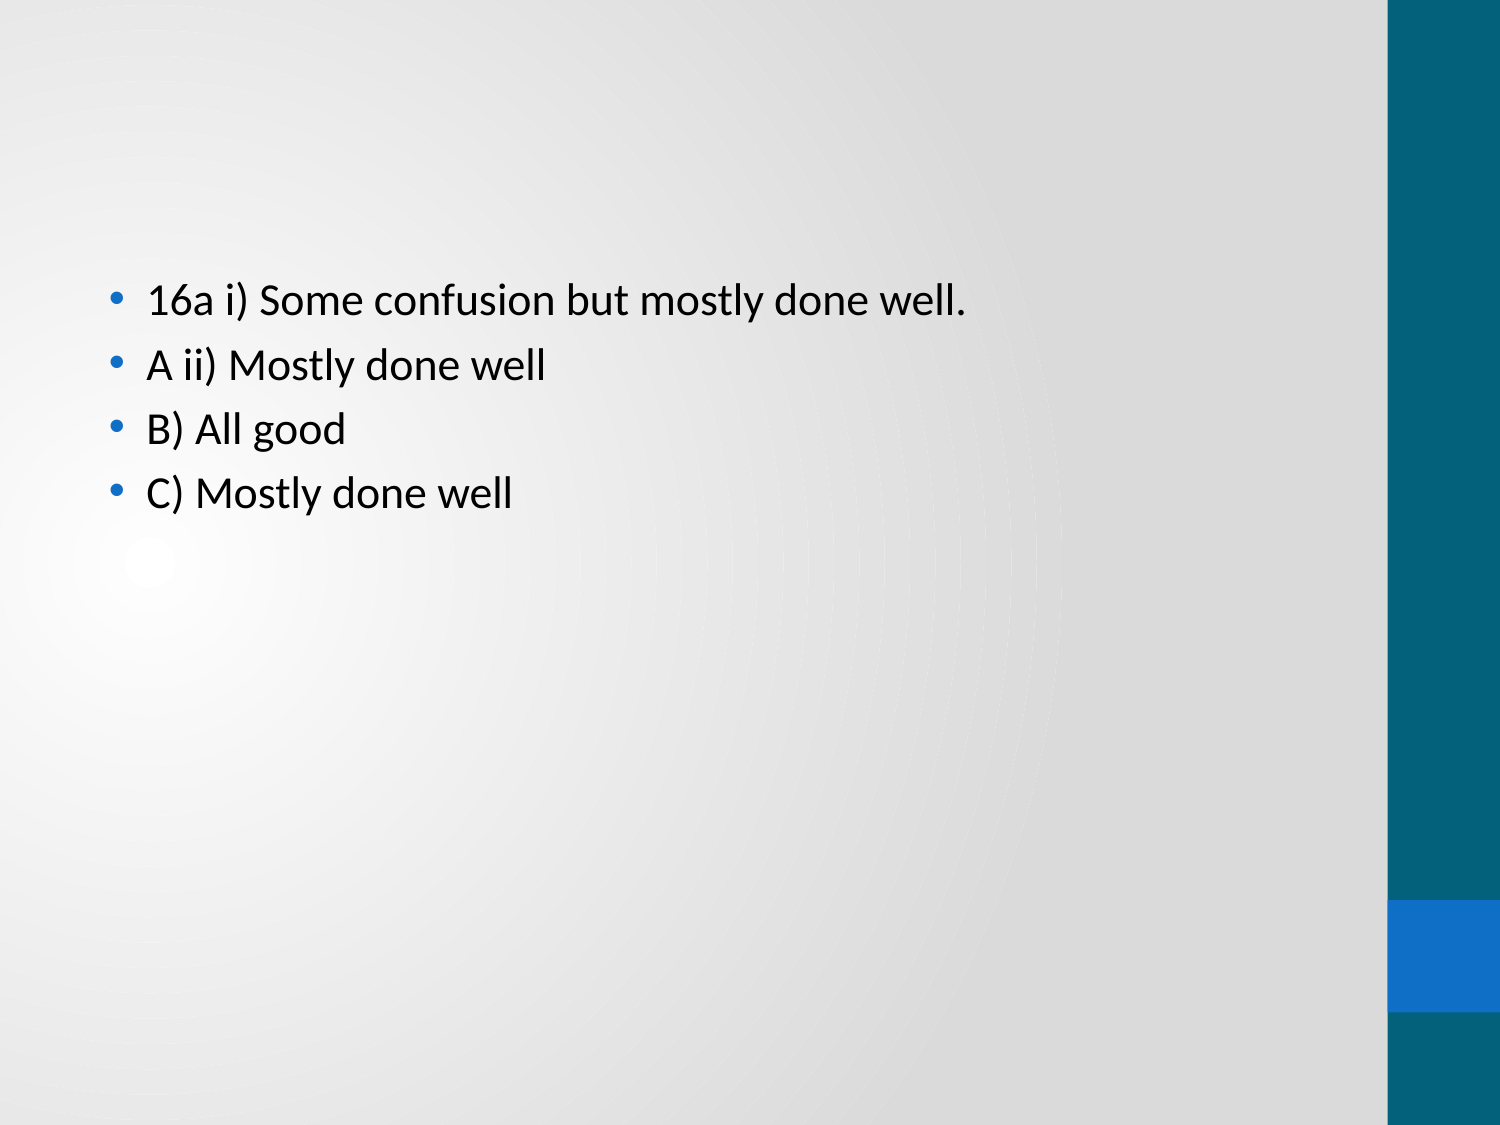

#
16a i) Some confusion but mostly done well.
A ii) Mostly done well
B) All good
C) Mostly done well